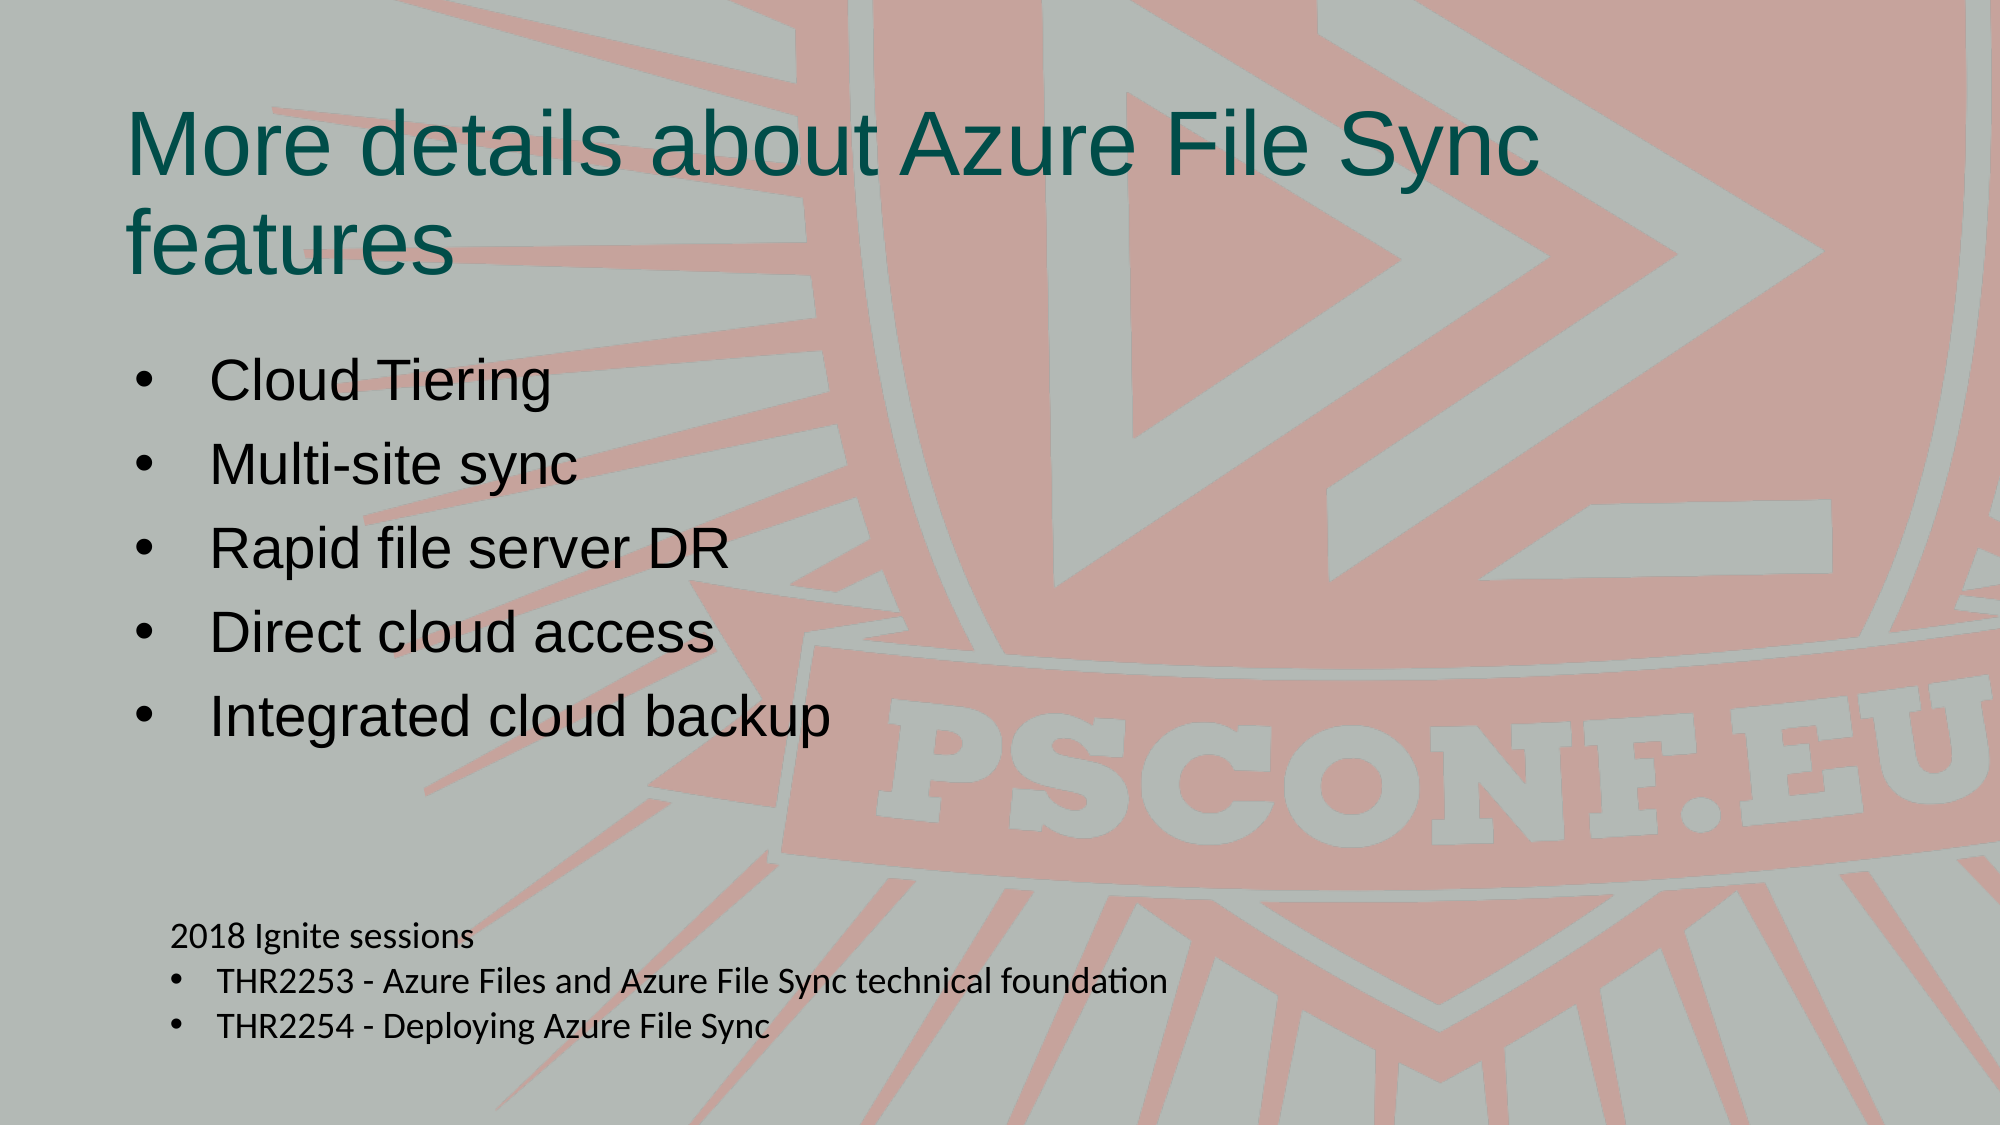

# More details about Azure File Sync features
Cloud Tiering
Multi-site sync
Rapid file server DR
Direct cloud access
Integrated cloud backup

2018 Ignite sessions
THR2253 - Azure Files and Azure File Sync technical foundation
THR2254 - Deploying Azure File Sync